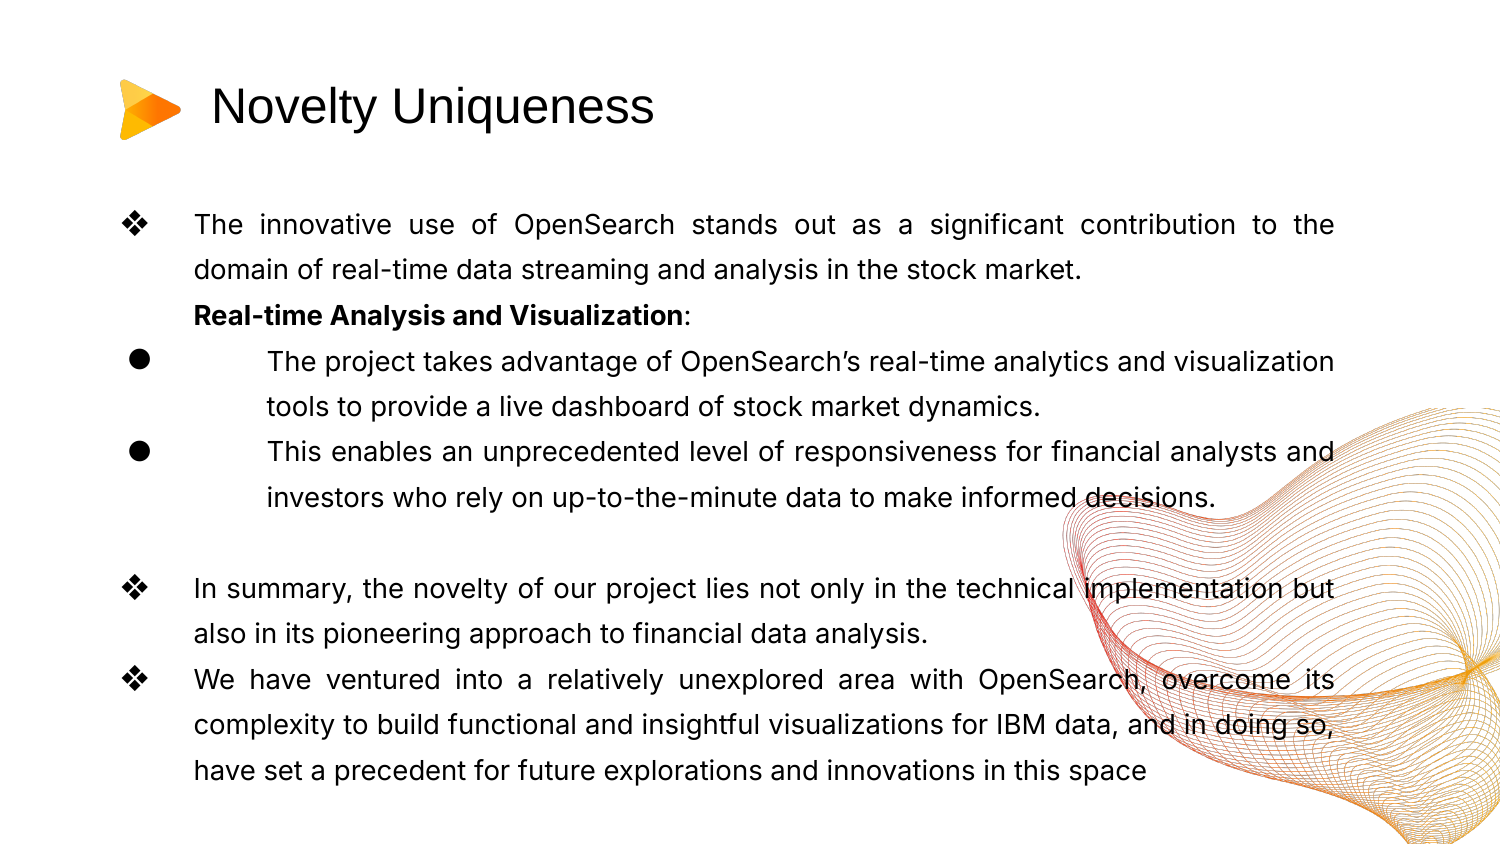

# Novelty Uniqueness
The innovative use of OpenSearch stands out as a significant contribution to the domain of real-time data streaming and analysis in the stock market.
Real-time Analysis and Visualization:
The project takes advantage of OpenSearch’s real-time analytics and visualization tools to provide a live dashboard of stock market dynamics.
This enables an unprecedented level of responsiveness for financial analysts and investors who rely on up-to-the-minute data to make informed decisions.

In summary, the novelty of our project lies not only in the technical implementation but also in its pioneering approach to financial data analysis.
We have ventured into a relatively unexplored area with OpenSearch, overcome its complexity to build functional and insightful visualizations for IBM data, and in doing so, have set a precedent for future explorations and innovations in this space